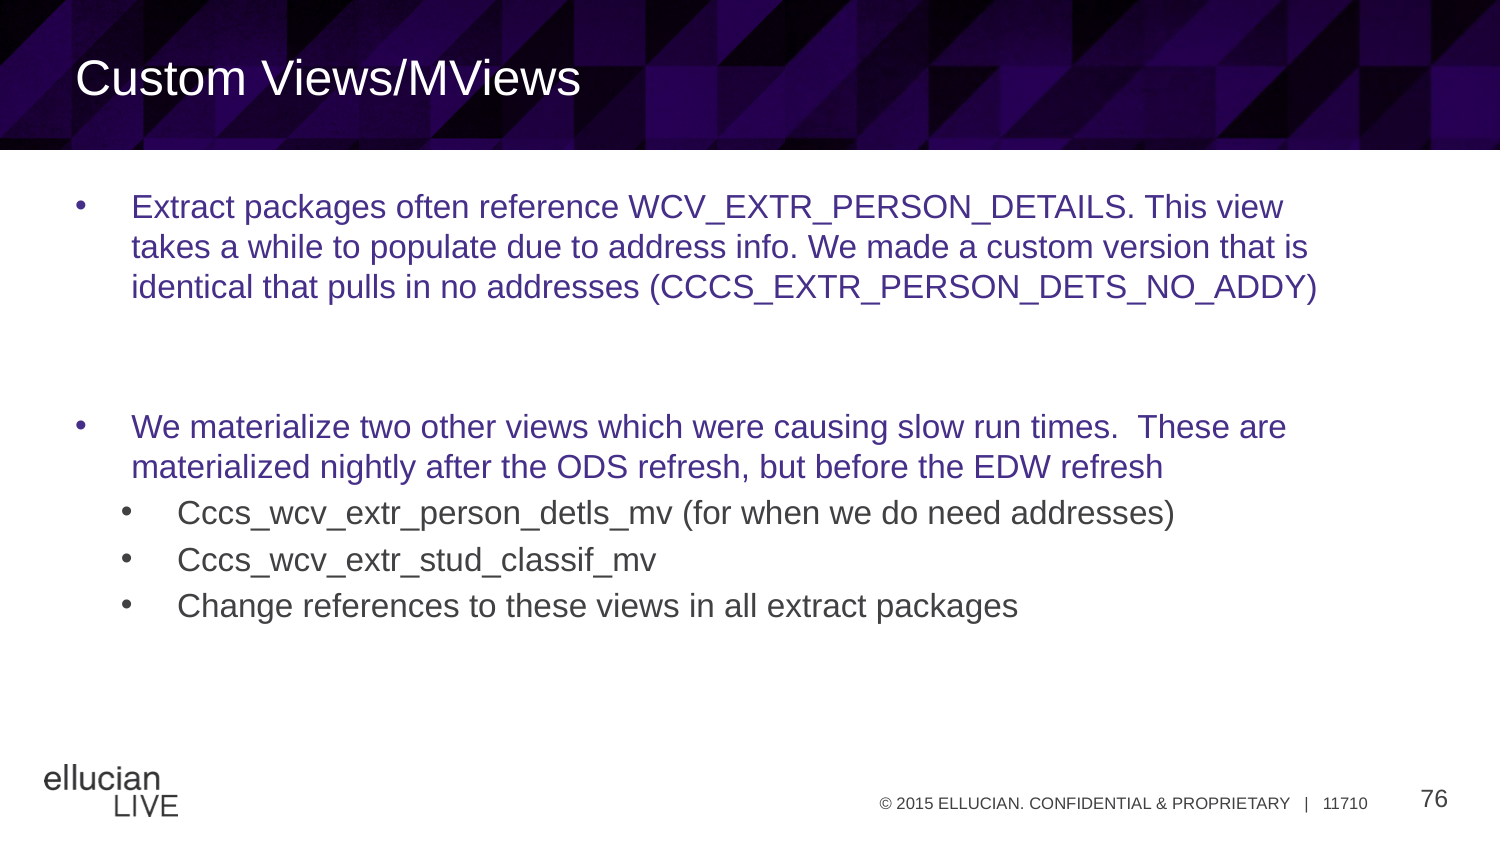

# Custom Views/MViews
Extract packages often reference WCV_EXTR_PERSON_DETAILS. This view takes a while to populate due to address info. We made a custom version that is identical that pulls in no addresses (CCCS_EXTR_PERSON_DETS_NO_ADDY)

We materialize two other views which were causing slow run times.  These are materialized nightly after the ODS refresh, but before the EDW refresh
Cccs_wcv_extr_person_detls_mv (for when we do need addresses)
Cccs_wcv_extr_stud_classif_mv
Change references to these views in all extract packages